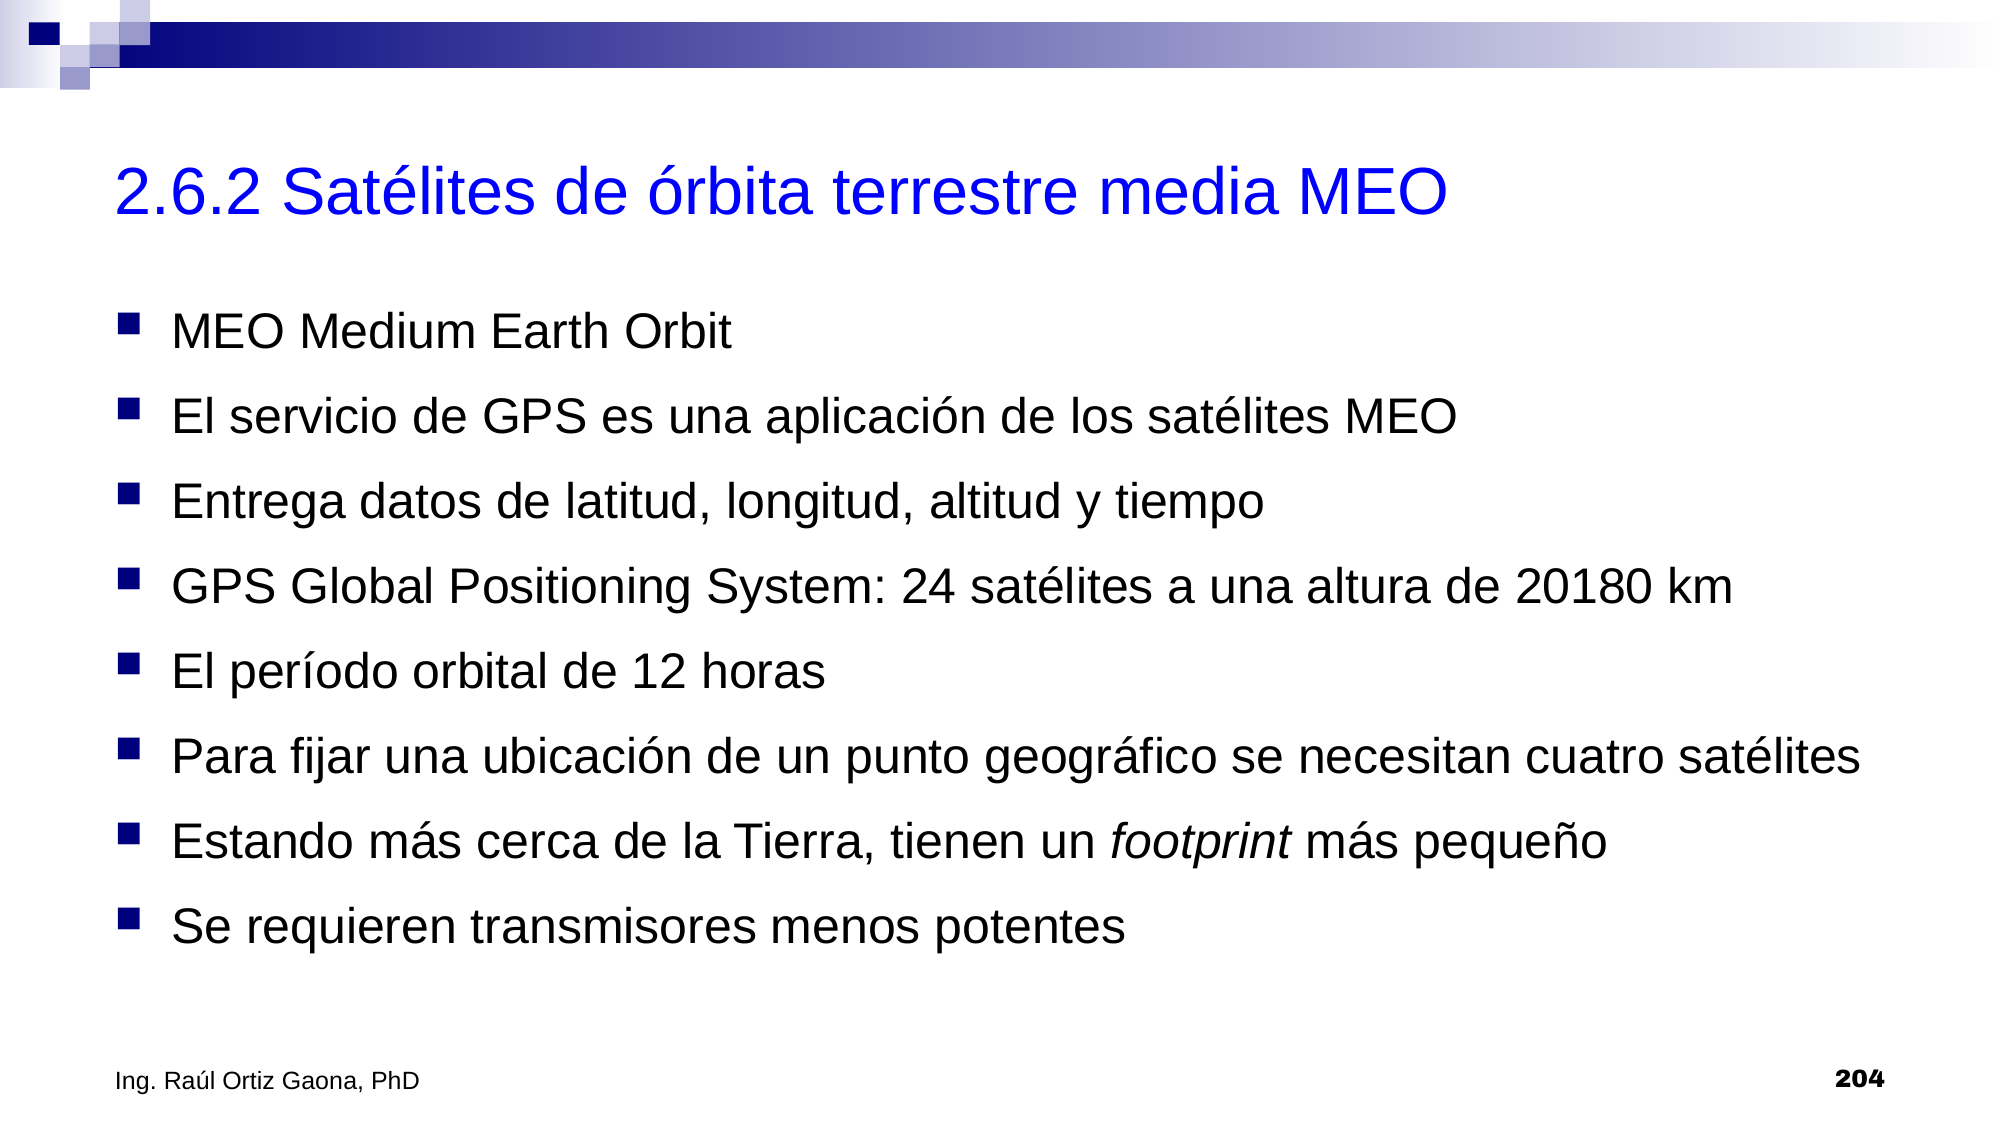

# 2.6.2 Satélites de órbita terrestre media MEO
MEO Medium Earth Orbit
El servicio de GPS es una aplicación de los satélites MEO
Entrega datos de latitud, longitud, altitud y tiempo
GPS Global Positioning System: 24 satélites a una altura de 20180 km
El período orbital de 12 horas
Para fijar una ubicación de un punto geográfico se necesitan cuatro satélites
Estando más cerca de la Tierra, tienen un footprint más pequeño
Se requieren transmisores menos potentes
Ing. Raúl Ortiz Gaona, PhD
204